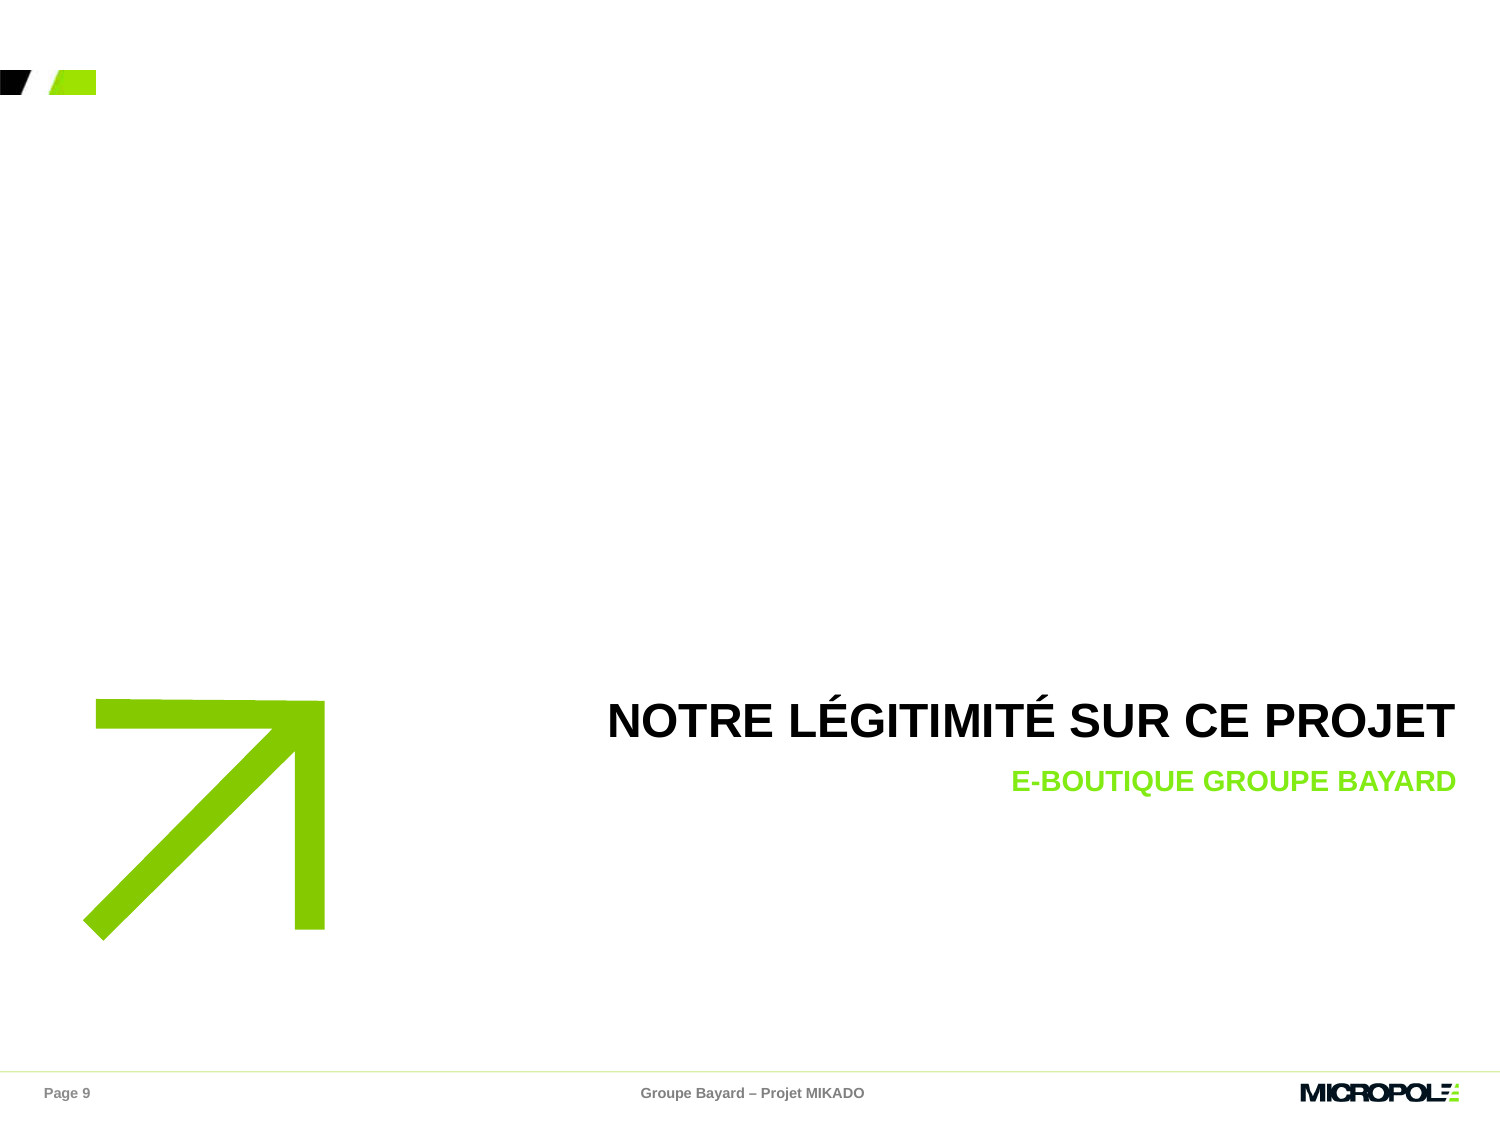

# Notre légitimité sur ce projet
e-Boutique Groupe BAYARD
Page 9
Groupe Bayard – Projet MIKADO